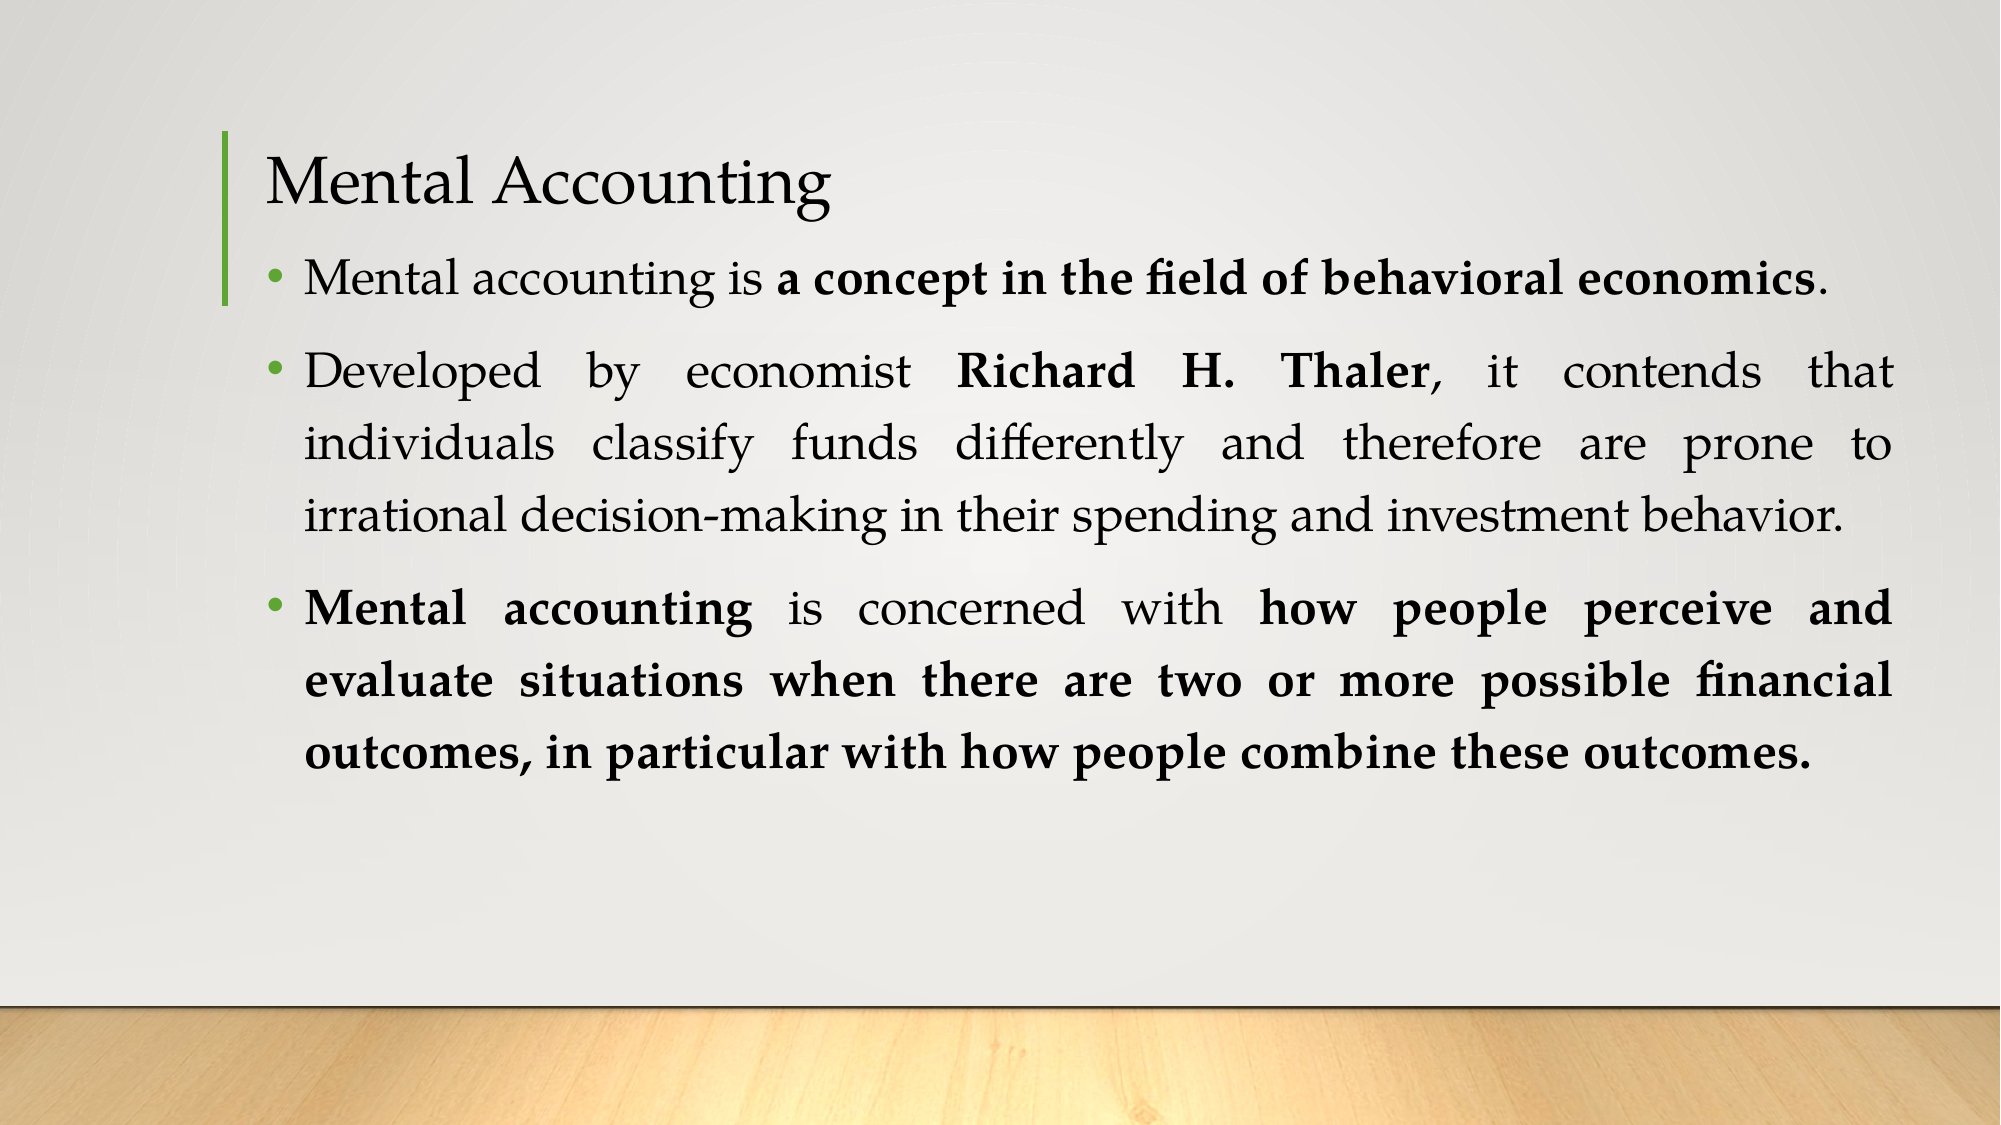

# Mental Accounting
Mental accounting is a concept in the field of behavioral economics.
Developed by economist Richard H. Thaler, it contends that individuals classify funds differently and therefore are prone to irrational decision-making in their spending and investment behavior.
Mental accounting is concerned with how people perceive and evaluate situations when there are two or more possible financial outcomes, in particular with how people combine these outcomes.